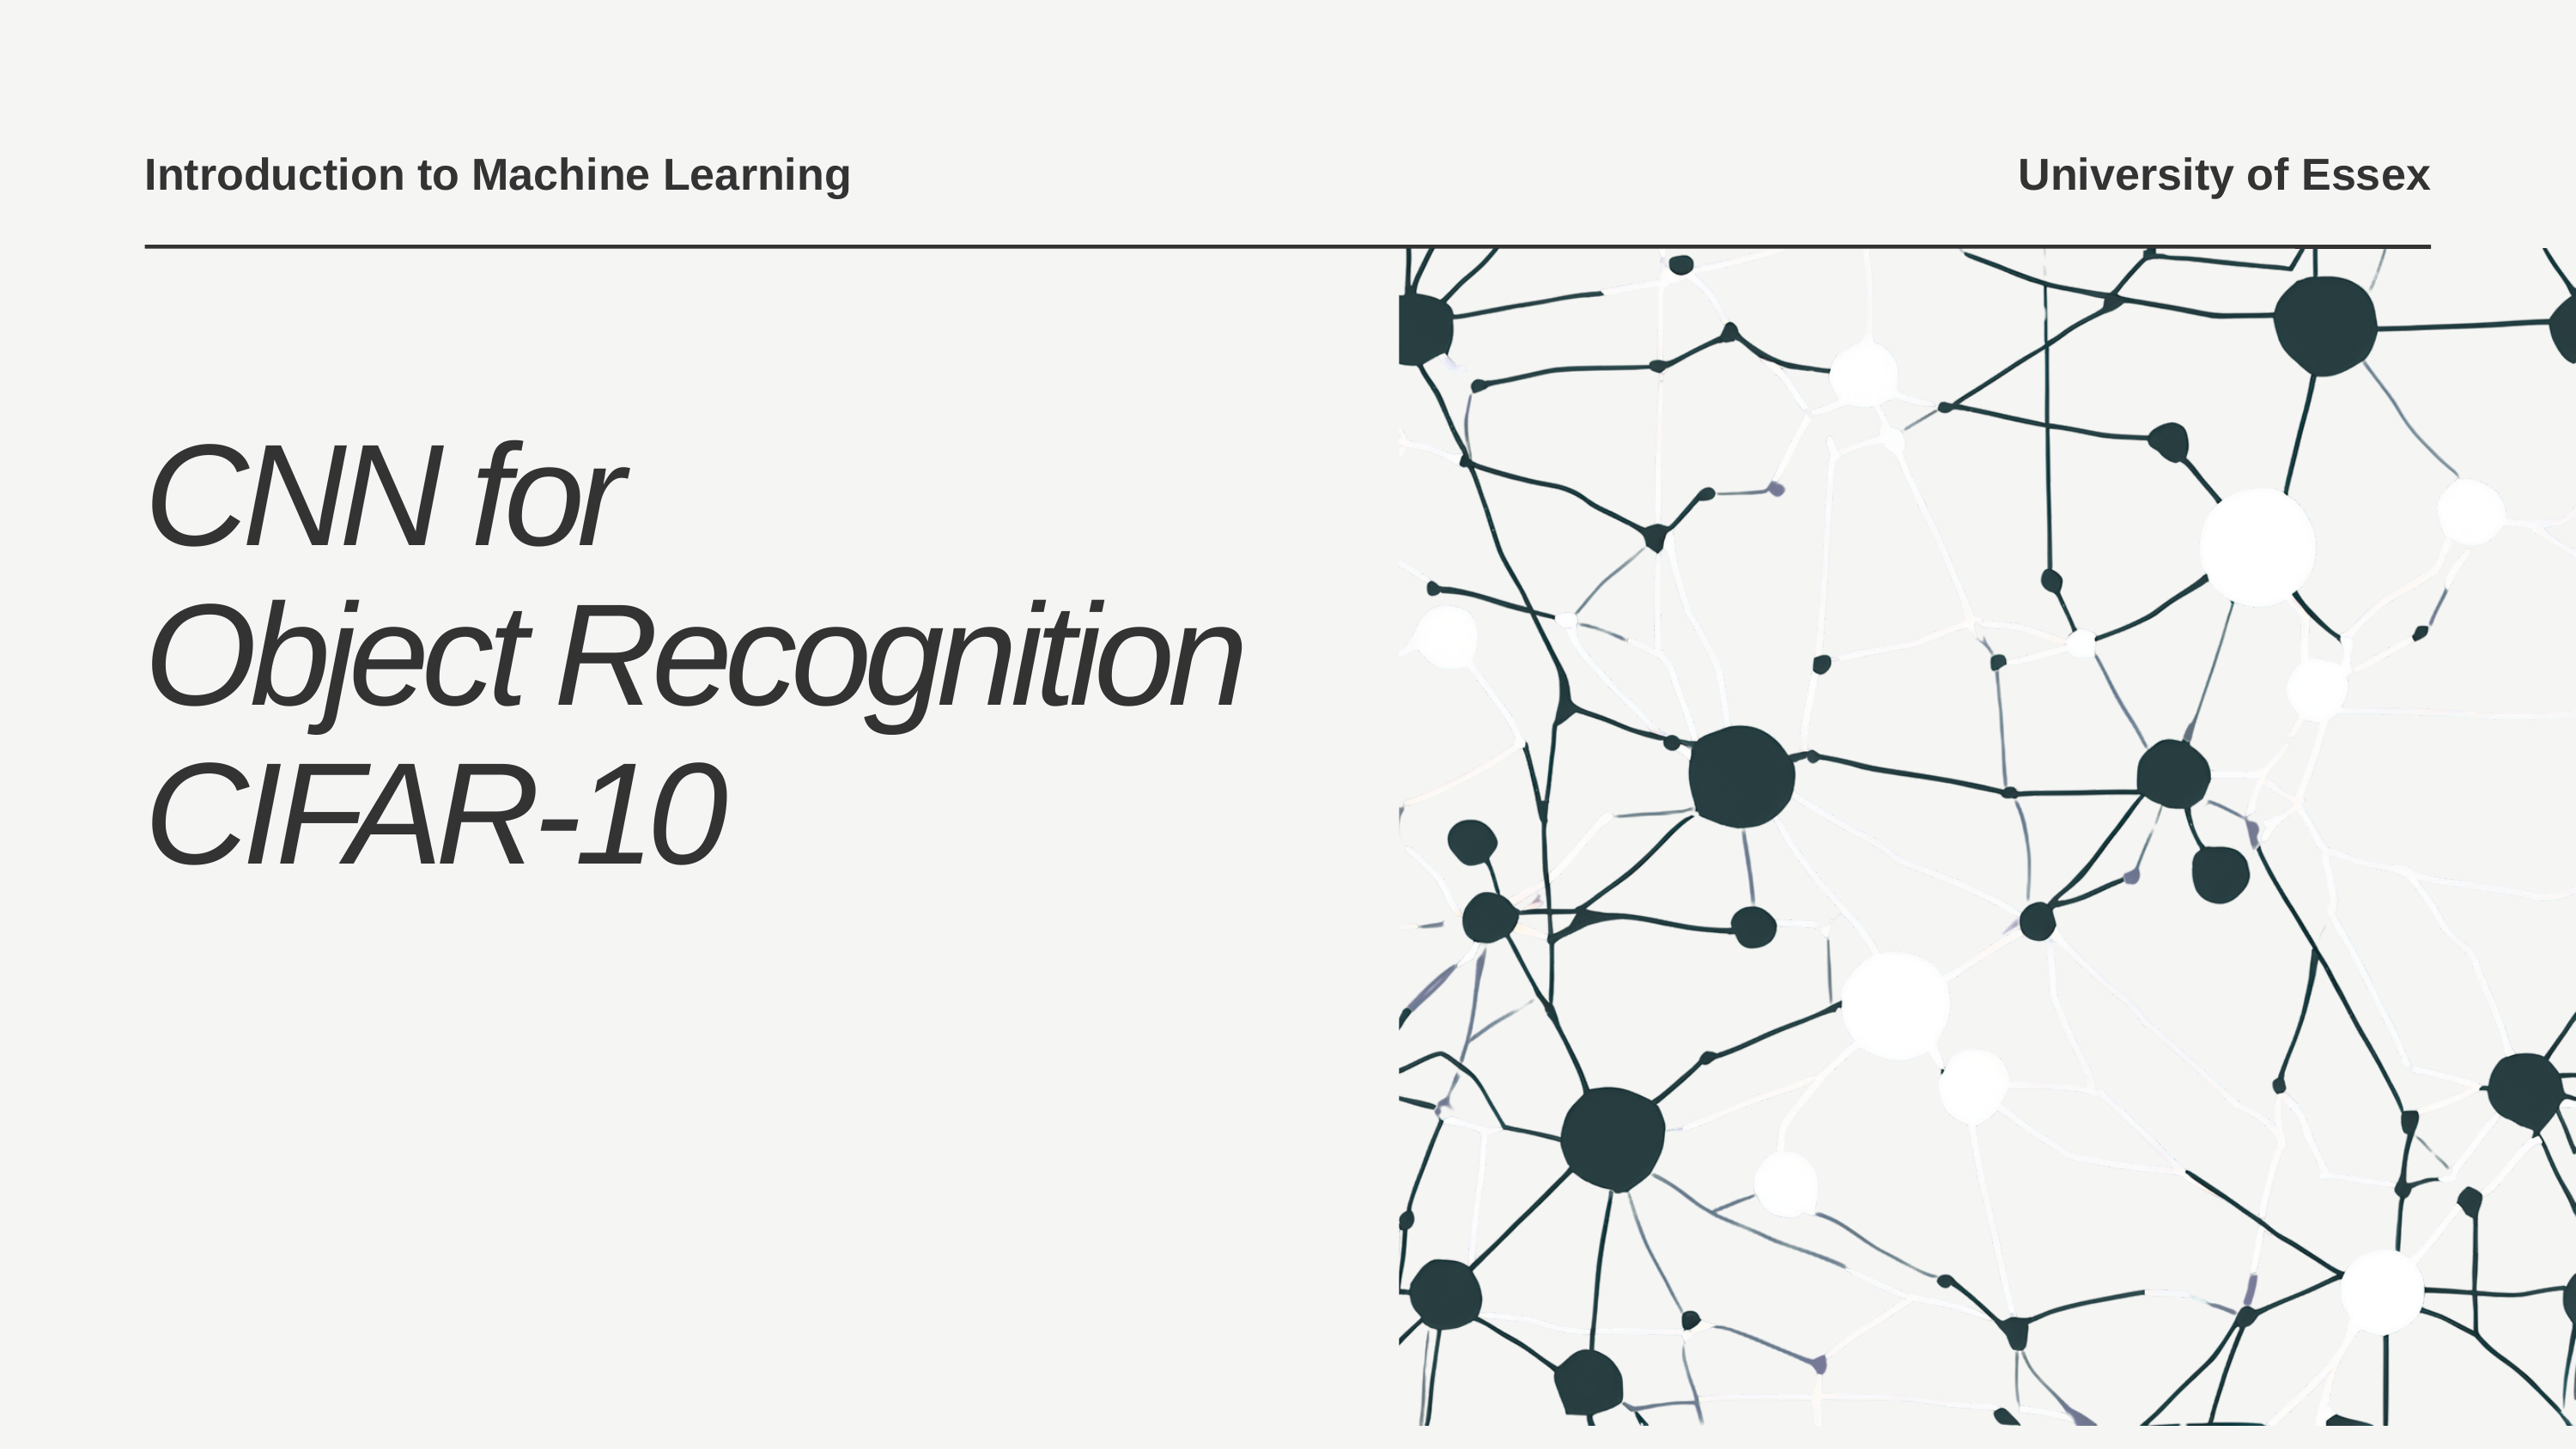

Introduction to Machine Learning
University of Essex

CNN for
Object Recognition
CIFAR-10